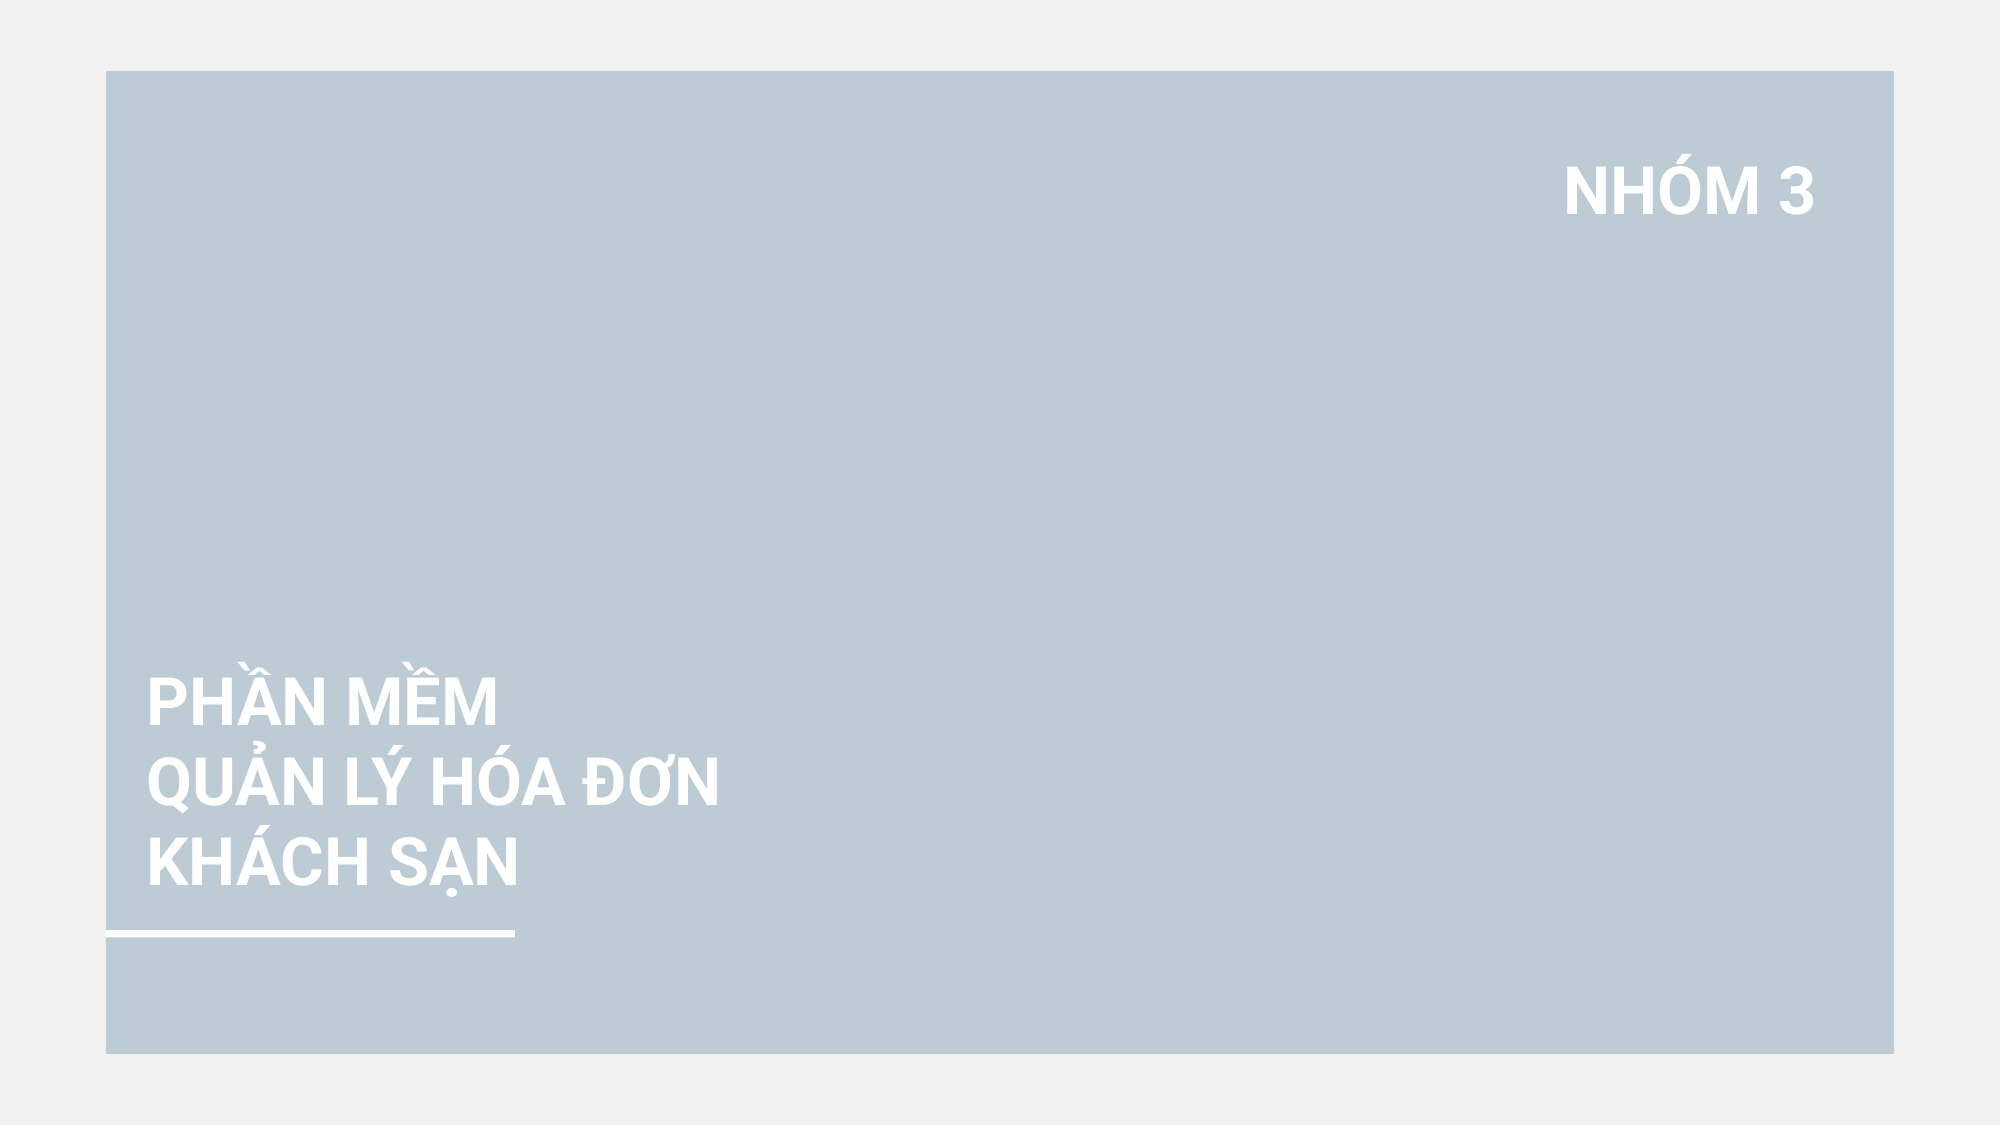

NHÓM 3
PHẦN MỀM
QUẢN LÝ HÓA ĐƠN
KHÁCH SẠN